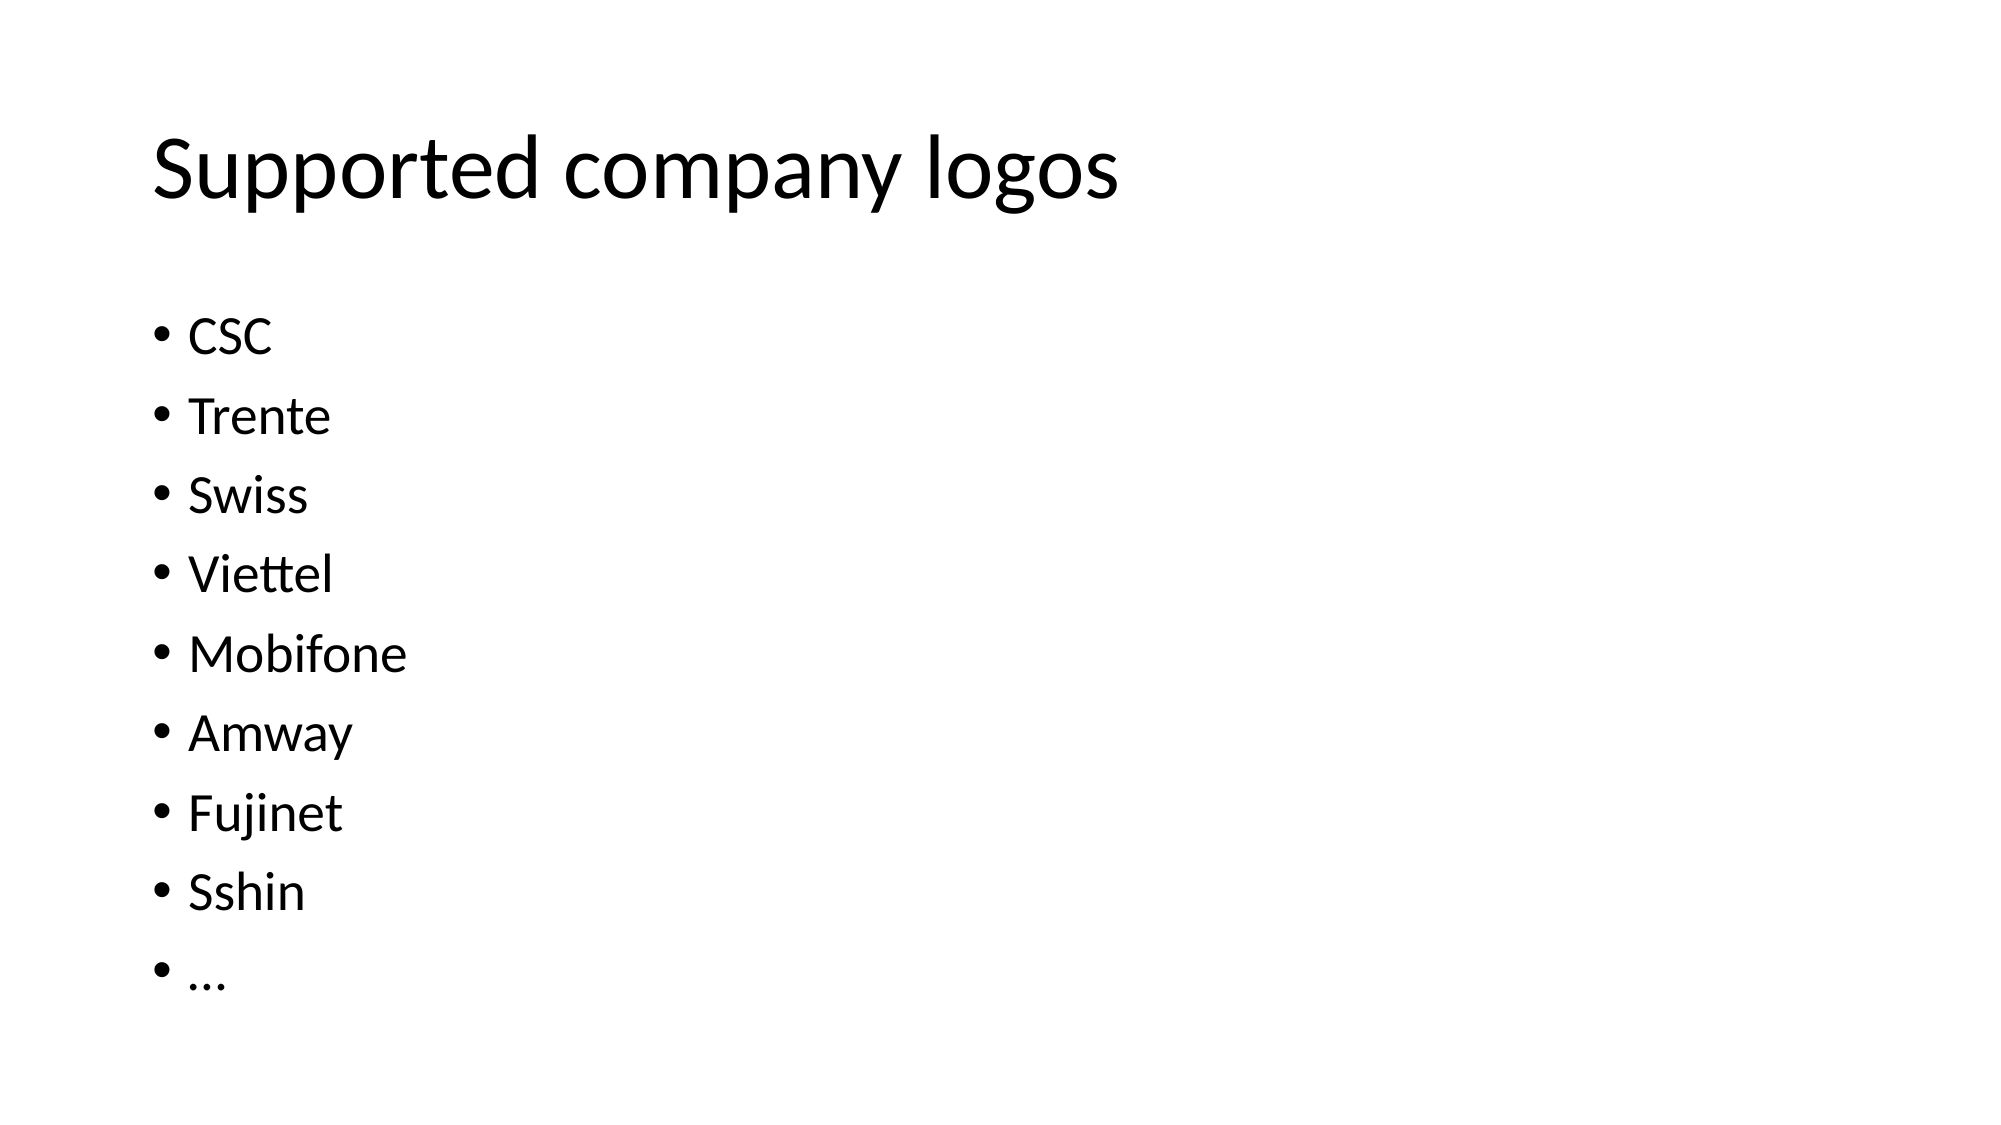

# Supported company logos
CSC
Trente
Swiss
Viettel
Mobifone
Amway
Fujinet
Sshin
…